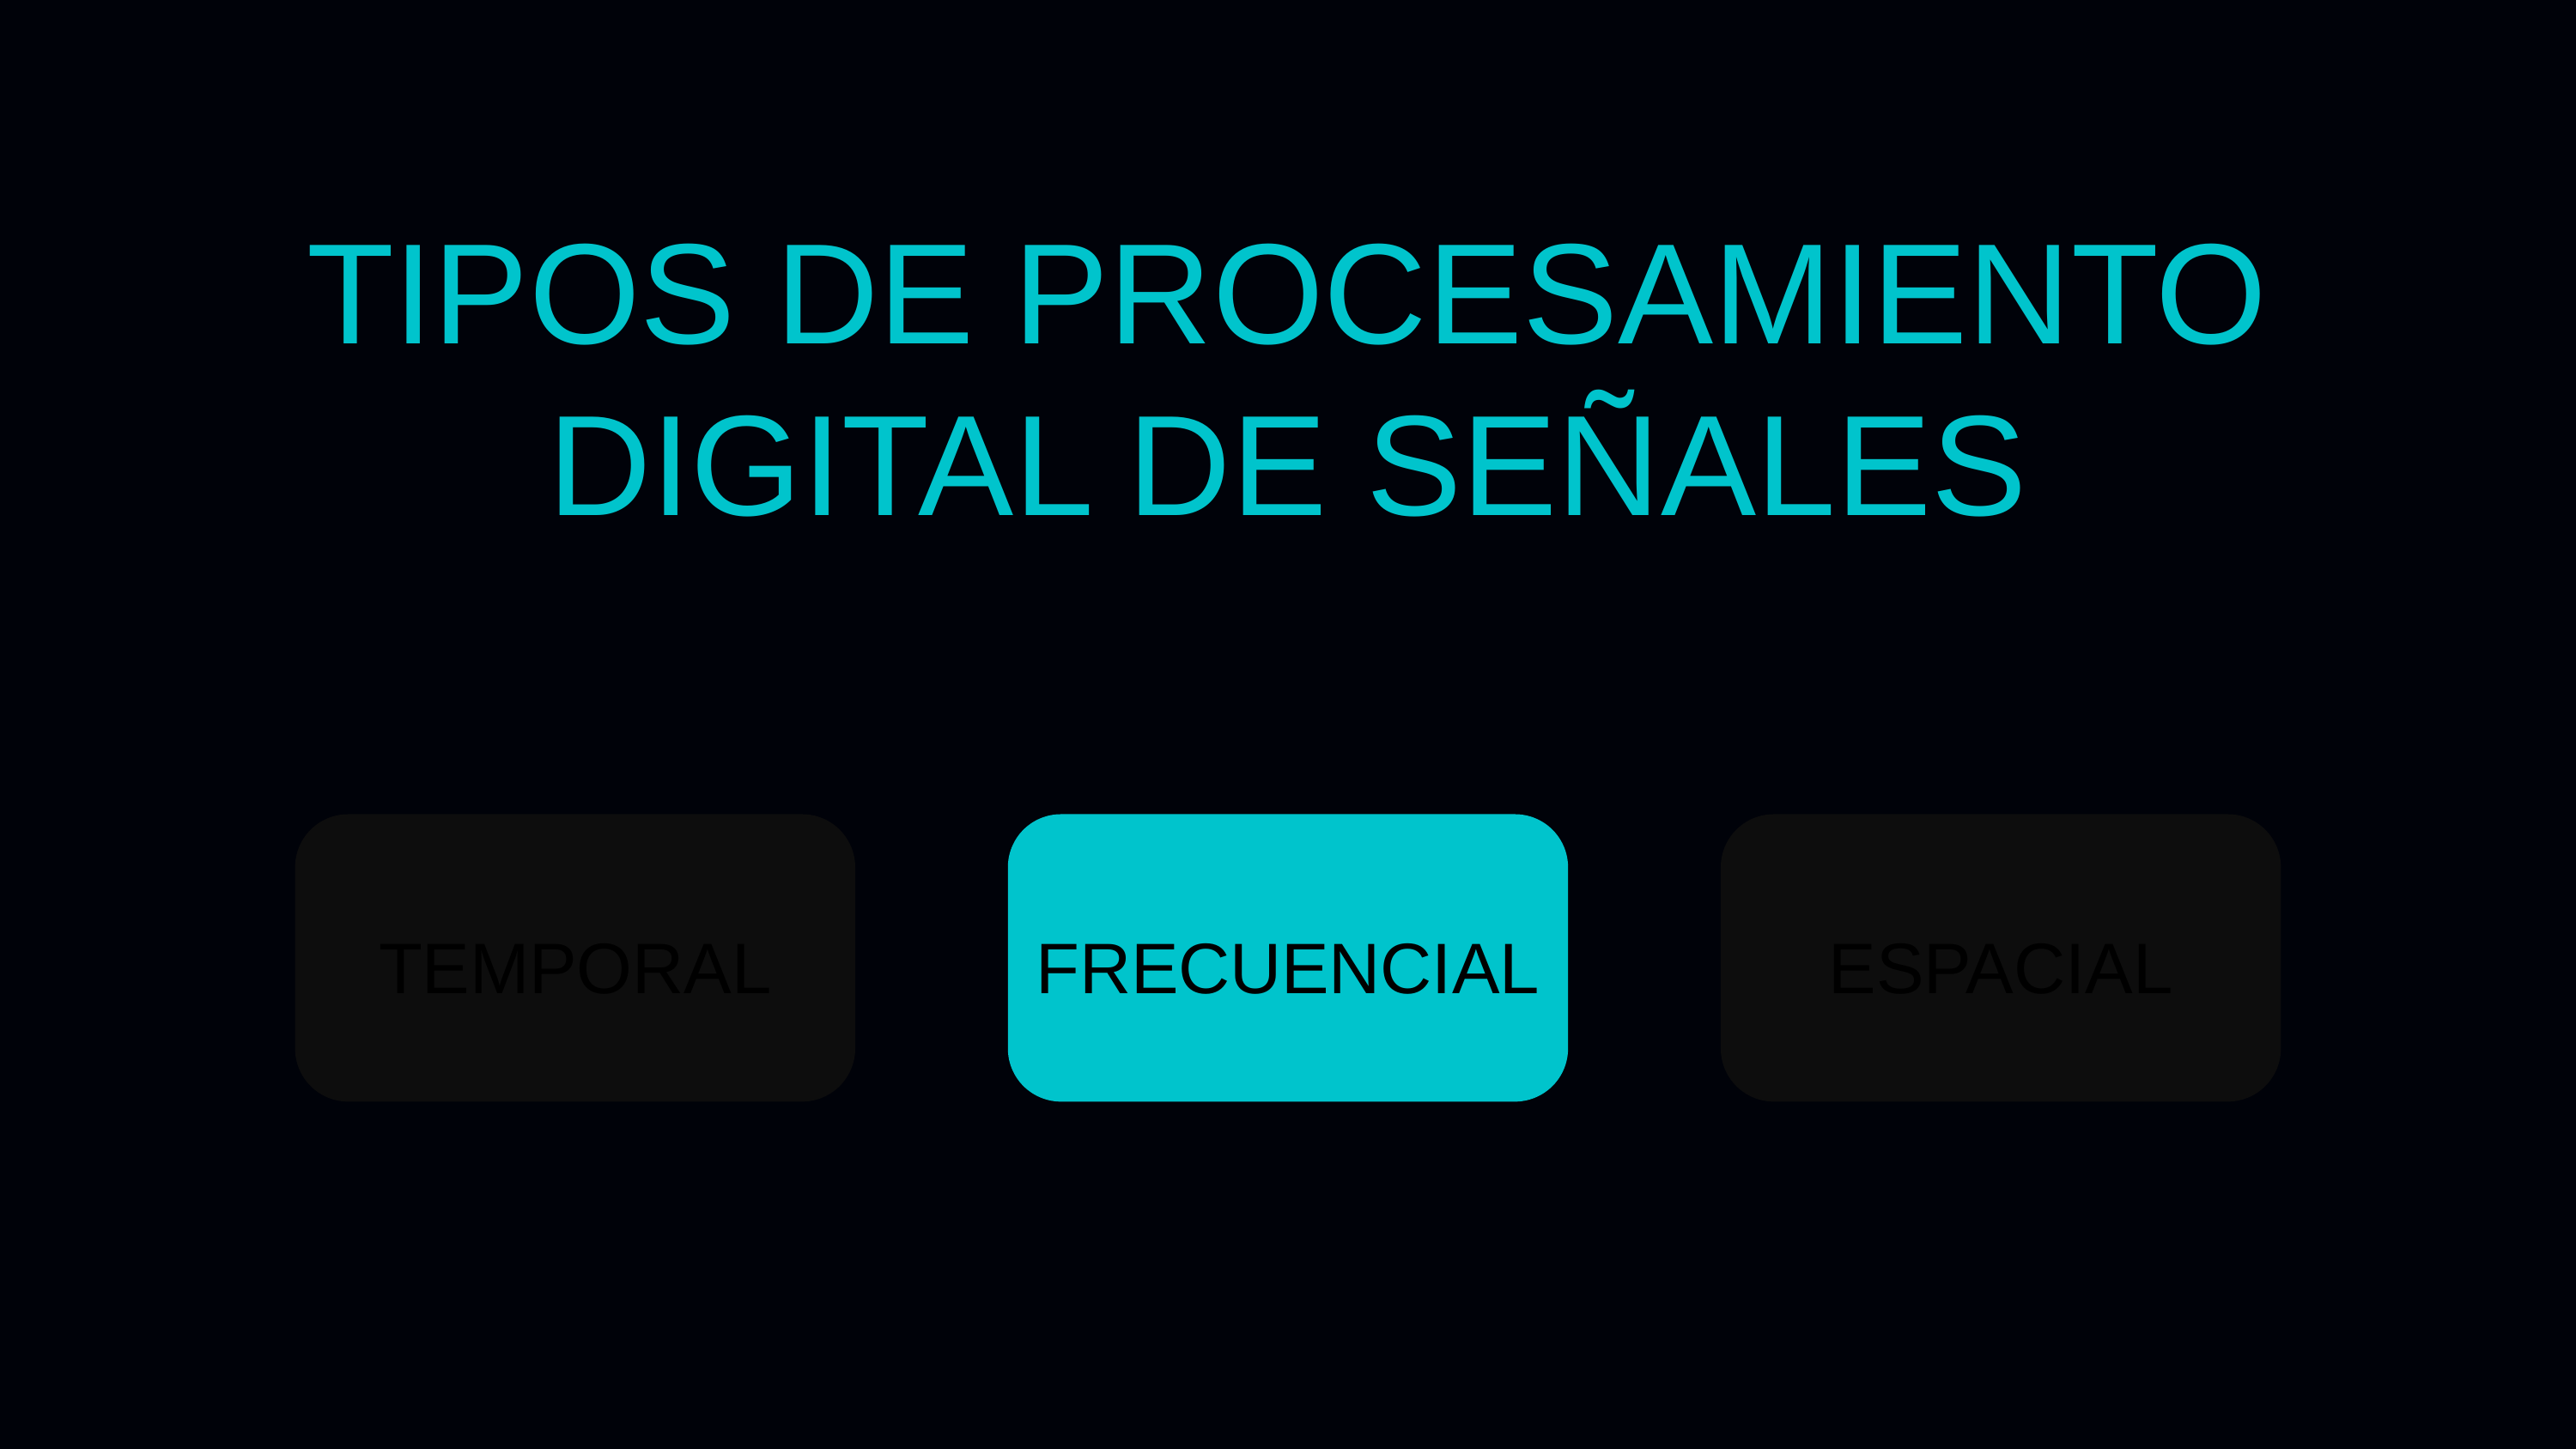

TIPOS DE PROCESAMIENTO DIGITAL DE SEÑALES

TEMPORAL

FRECUENCIAL

ESPACIAL